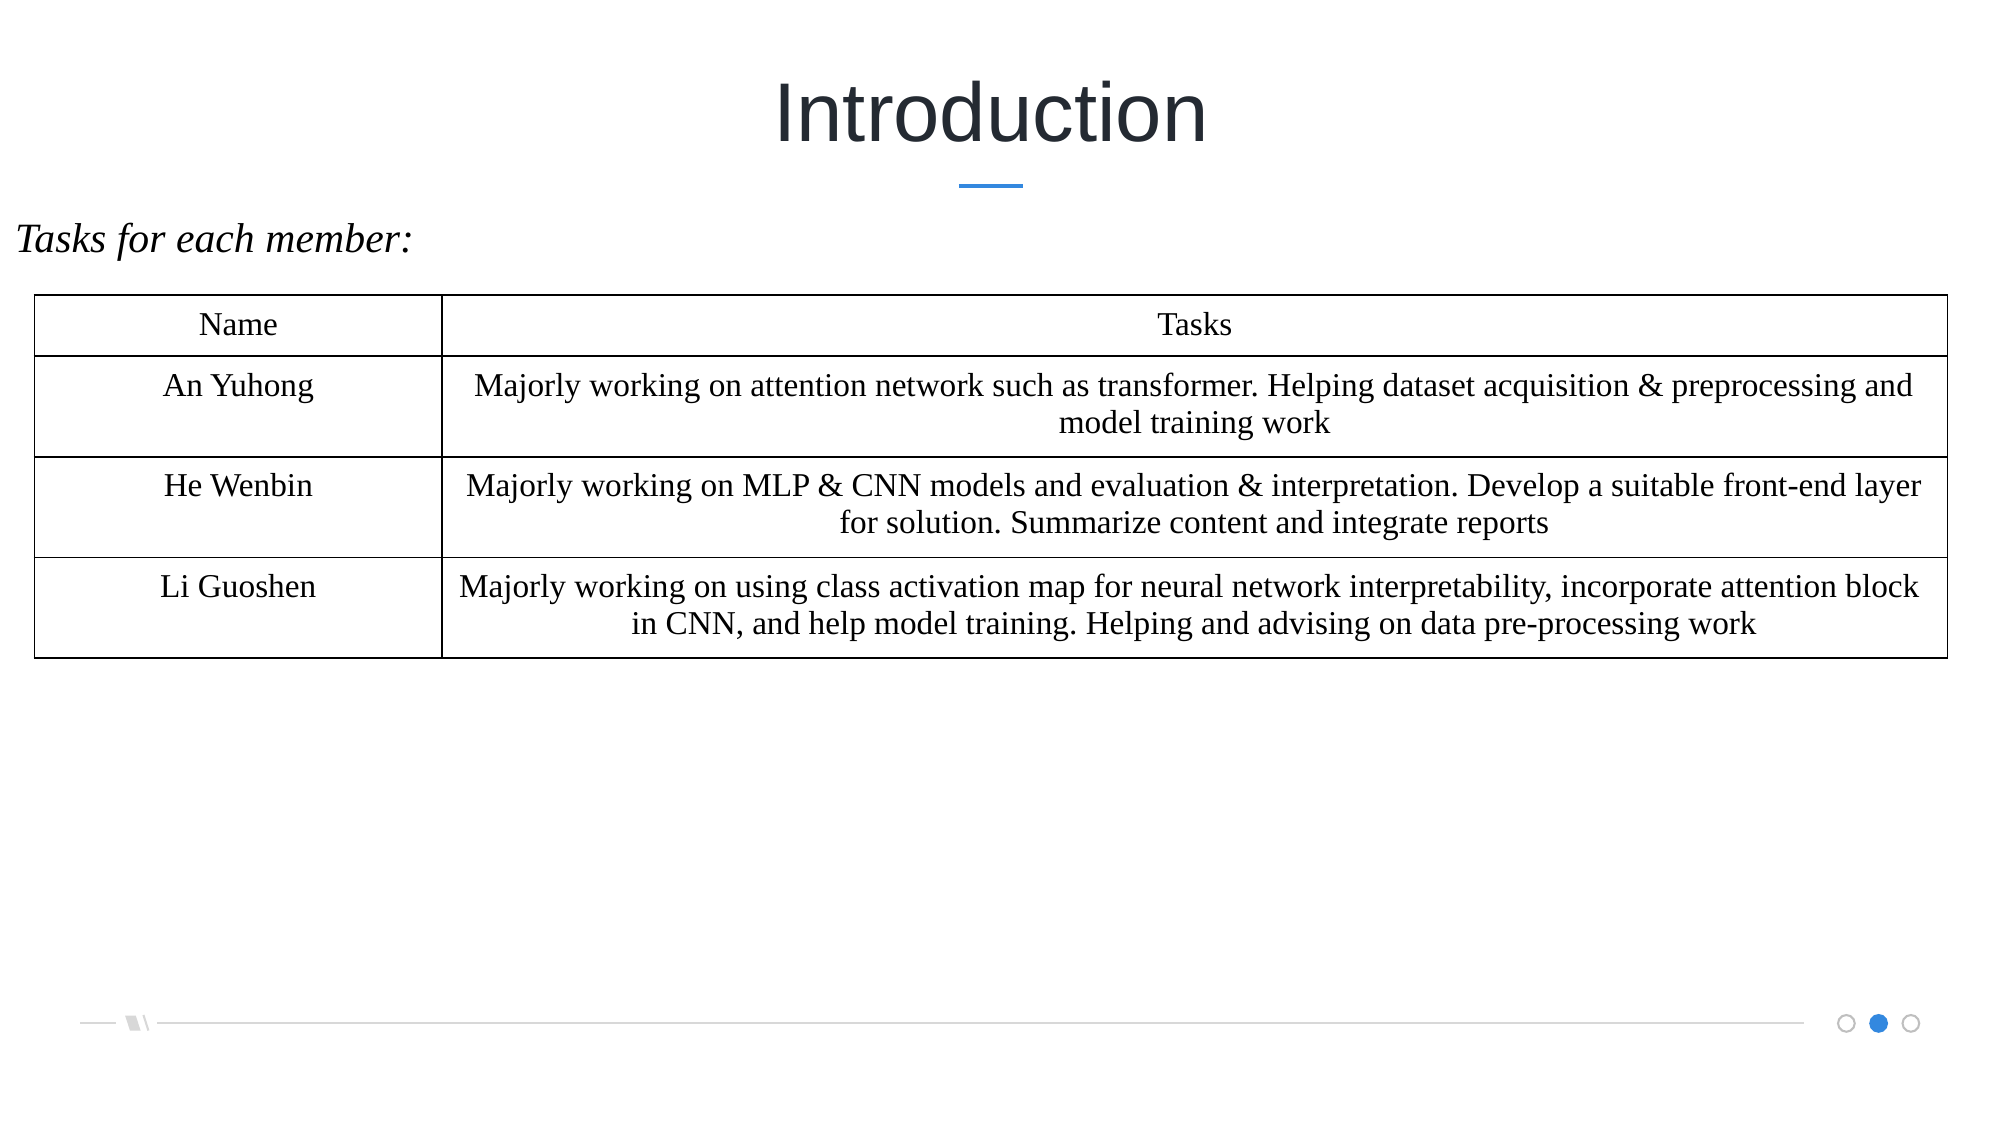

Introduction
Tasks for each member:
| Name | Tasks |
| --- | --- |
| An Yuhong | Majorly working on attention network such as transformer. Helping dataset acquisition & preprocessing and model training work |
| He Wenbin | Majorly working on MLP & CNN models and evaluation & interpretation. Develop a suitable front-end layer for solution. Summarize content and integrate reports |
| Li Guoshen | Majorly working on using class activation map for neural network interpretability, incorporate attention block in CNN, and help model training. Helping and advising on data pre-processing work |